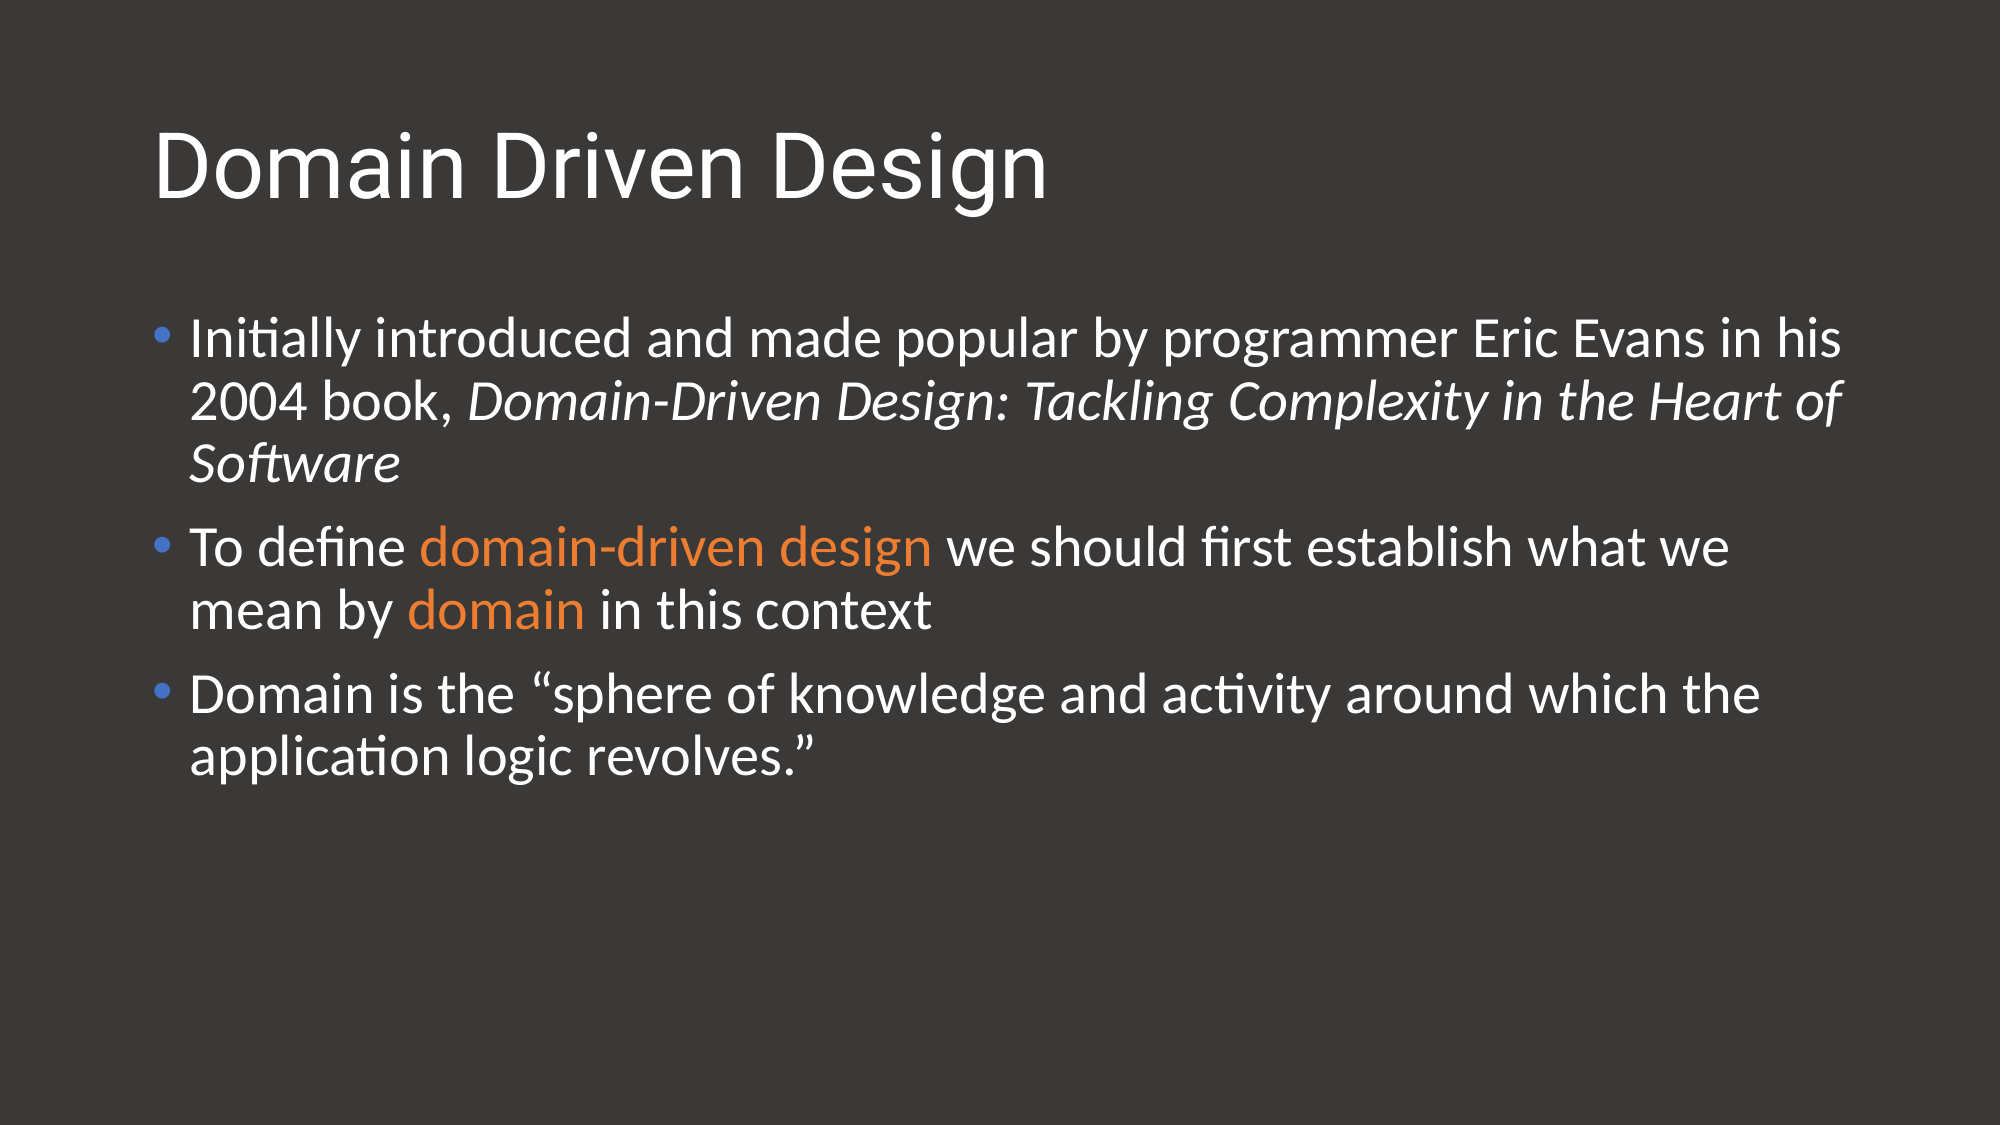

# Domain Driven Design
Initially introduced and made popular by programmer Eric Evans in his 2004 book, Domain-Driven Design: Tackling Complexity in the Heart of Software
To define domain-driven design we should first establish what we mean by domain in this context
Domain is the “sphere of knowledge and activity around which the application logic revolves.”